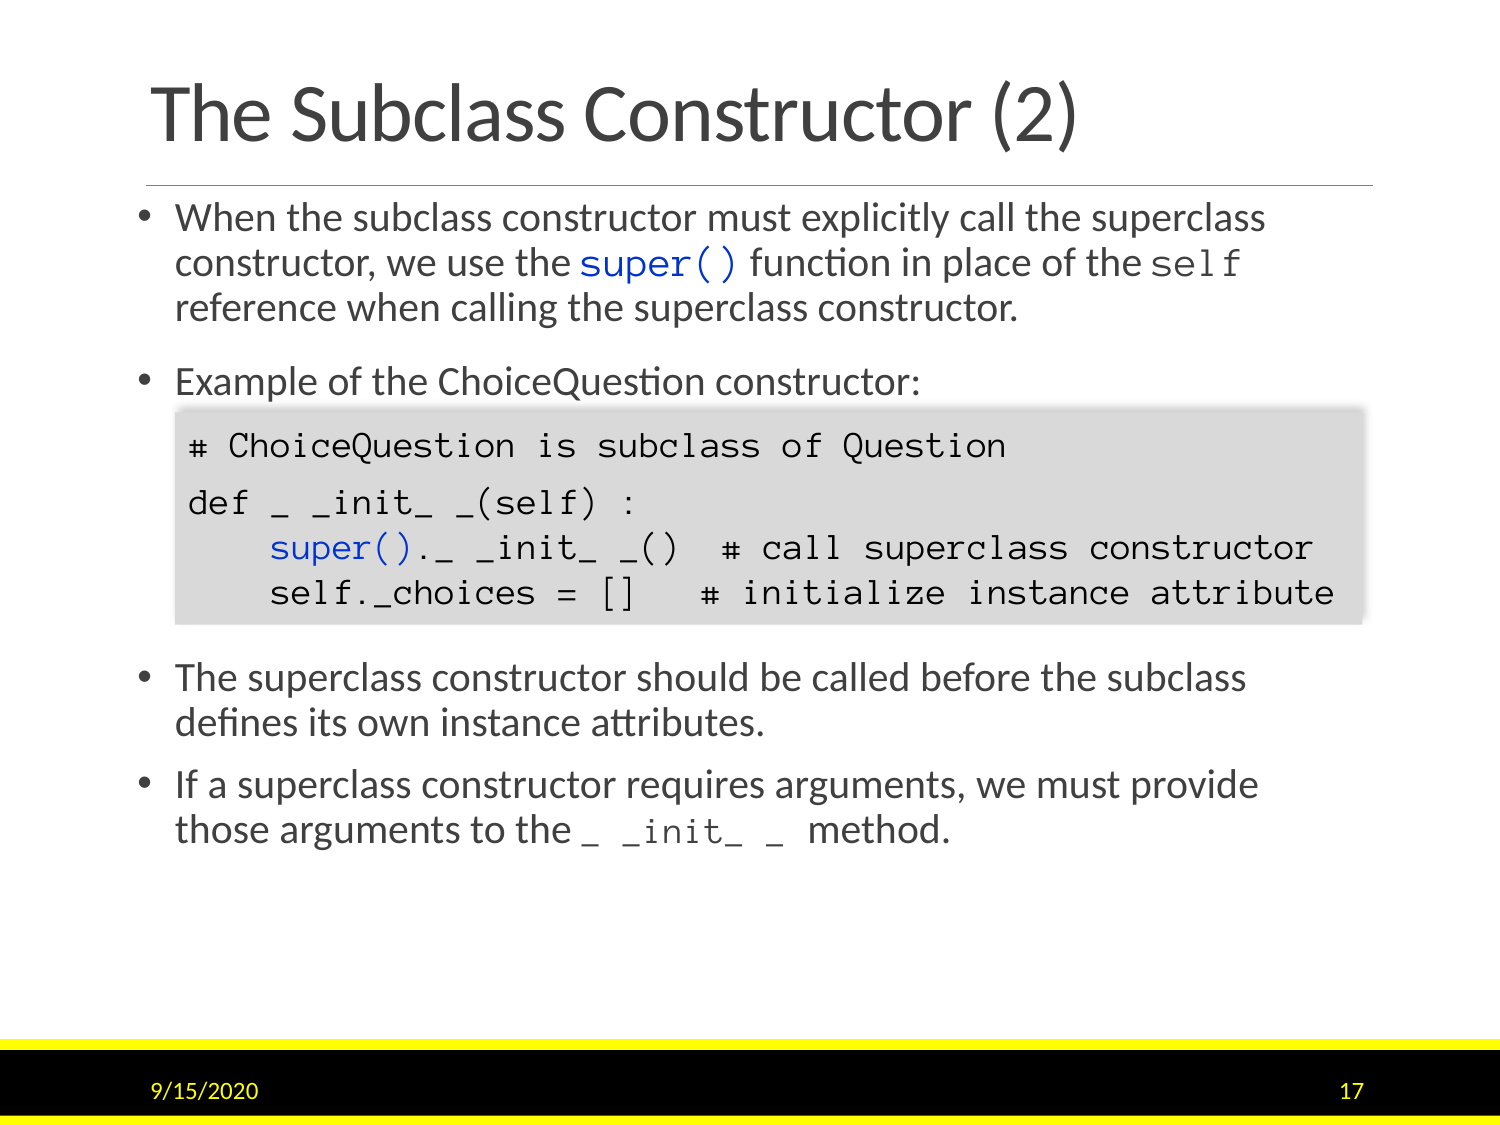

# The Subclass Constructor (2)
When the subclass constructor must explicitly call the superclass constructor, we use the super() function in place of the self reference when calling the superclass constructor.
Example of the ChoiceQuestion constructor:

The superclass constructor should be called before the subclass defines its own instance attributes.
If a superclass constructor requires arguments, we must provide those arguments to the _ _init_ _ method.

# ChoiceQuestion is subclass of Question
def _ _init_ _(self) :
    super()._ _init_ _()  # call superclass constructor
    self._choices = []   # initialize instance attribute
9/15/2020
17